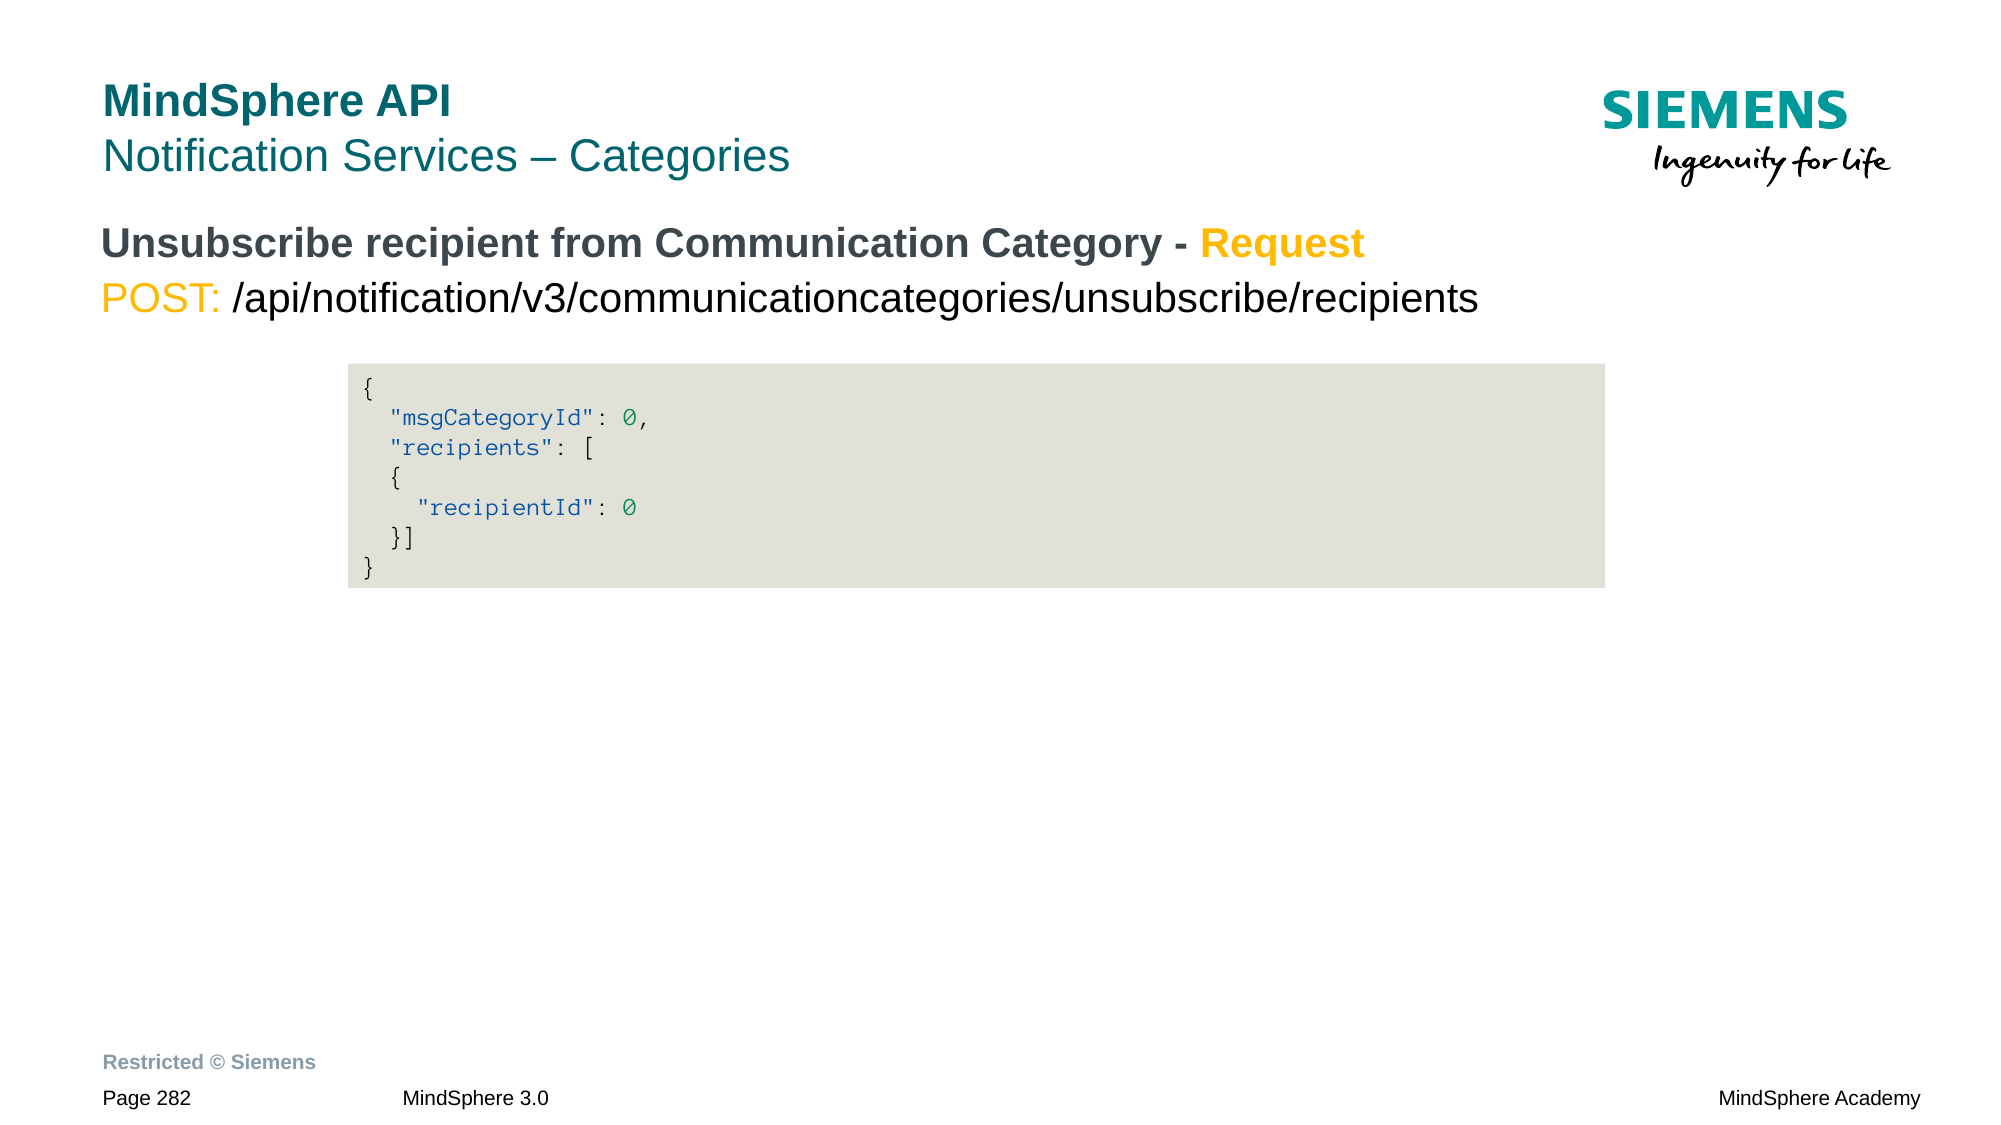

# MindSphere API Notification Services – Categories
Unsubscribe recipient from Communication Category - Request
POST: /api/notification/v3/communicationcategories/unsubscribe/recipients
{
  "msgCategoryId": 0,
  "recipients": [
  {
    "recipientId": 0
  }]
}